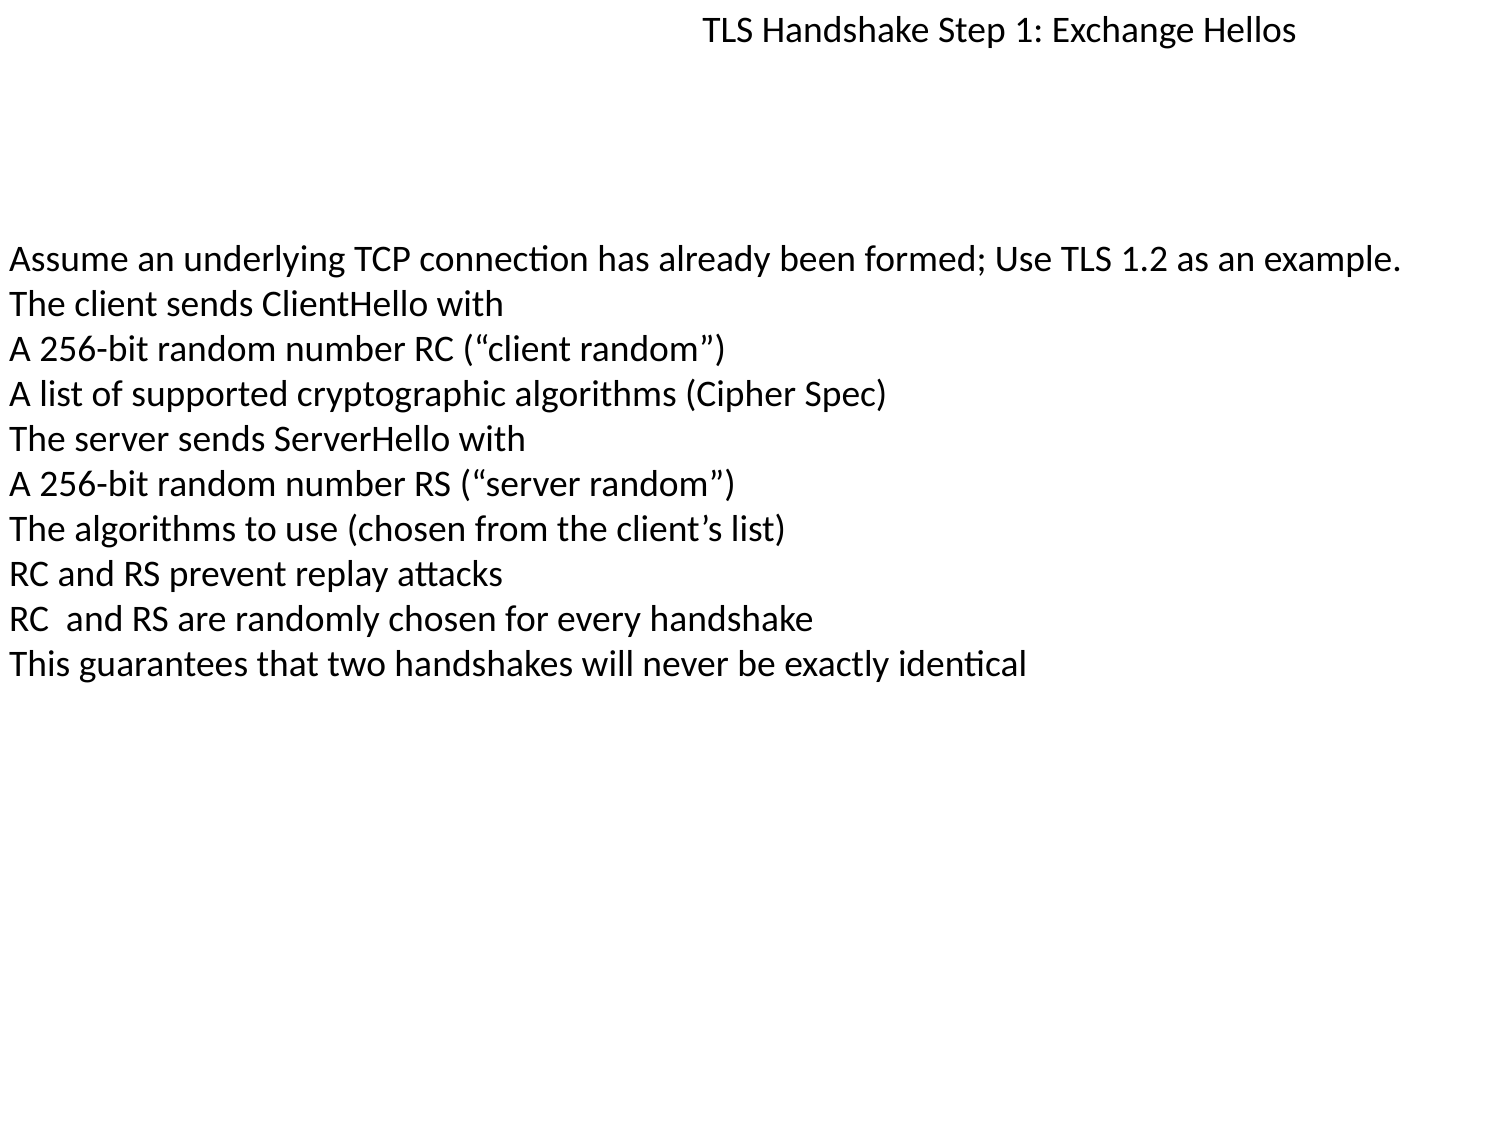

TLS Handshake Step 1: Exchange Hellos
Assume an underlying TCP connection has already been formed; Use TLS 1.2 as an example.
The client sends ClientHello with
A 256-bit random number RC (“client random”)
A list of supported cryptographic algorithms (Cipher Spec)
The server sends ServerHello with
A 256-bit random number RS (“server random”)
The algorithms to use (chosen from the client’s list)
RC and RS prevent replay attacks
RC  and RS are randomly chosen for every handshake
This guarantees that two handshakes will never be exactly identical